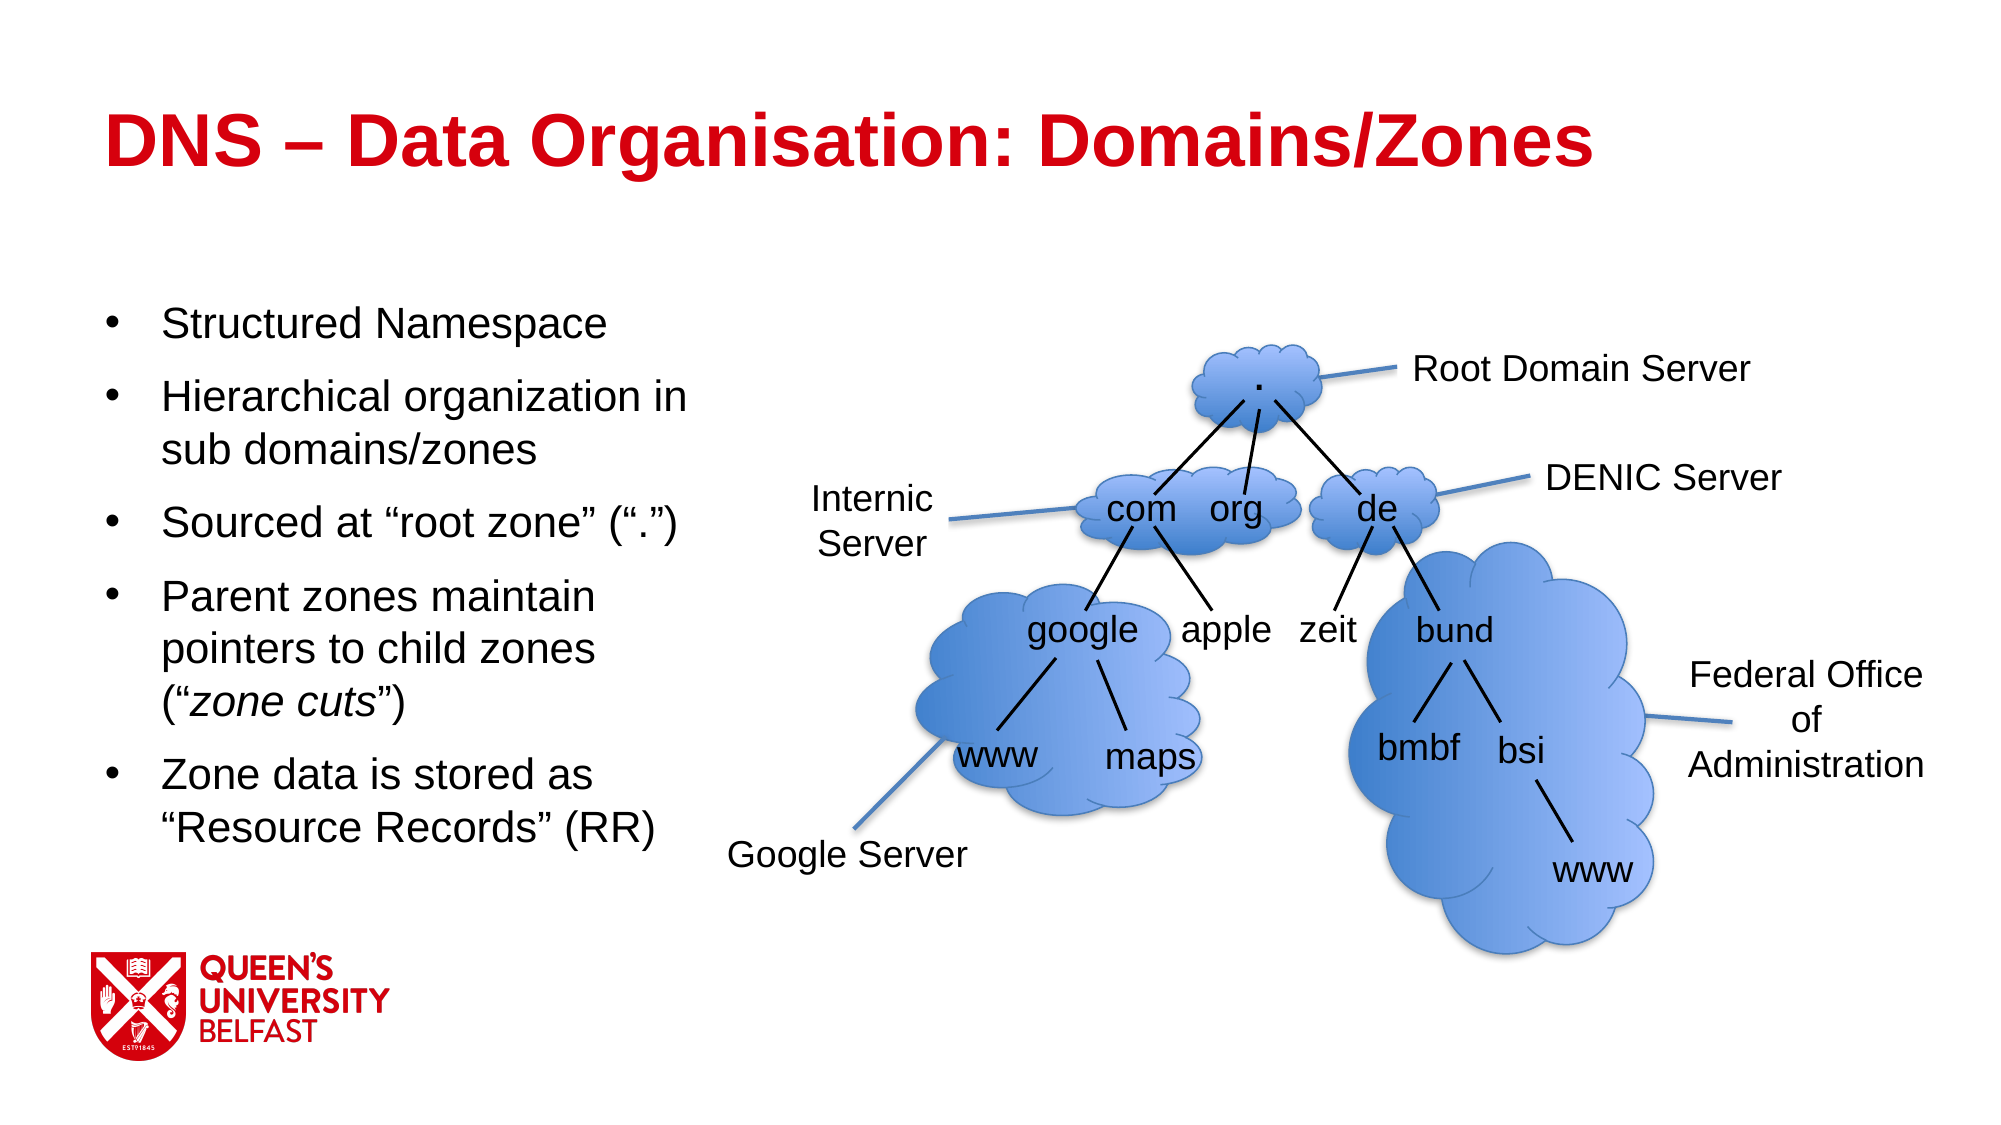

DNS – Data Organisation: Domains/Zones
Structured Namespace
Hierarchical organization in sub domains/zones
Sourced at “root zone” (“.”)
Parent zones maintain pointers to child zones (“zone cuts”)
Zone data is stored as “Resource Records” (RR)
.
Root Domain Server

DENIC Server
Internic
Server

com
org
de

google
apple
zeit
bund
Federal Office of Administration

bmbf
bsi
www
maps

Google Server
www